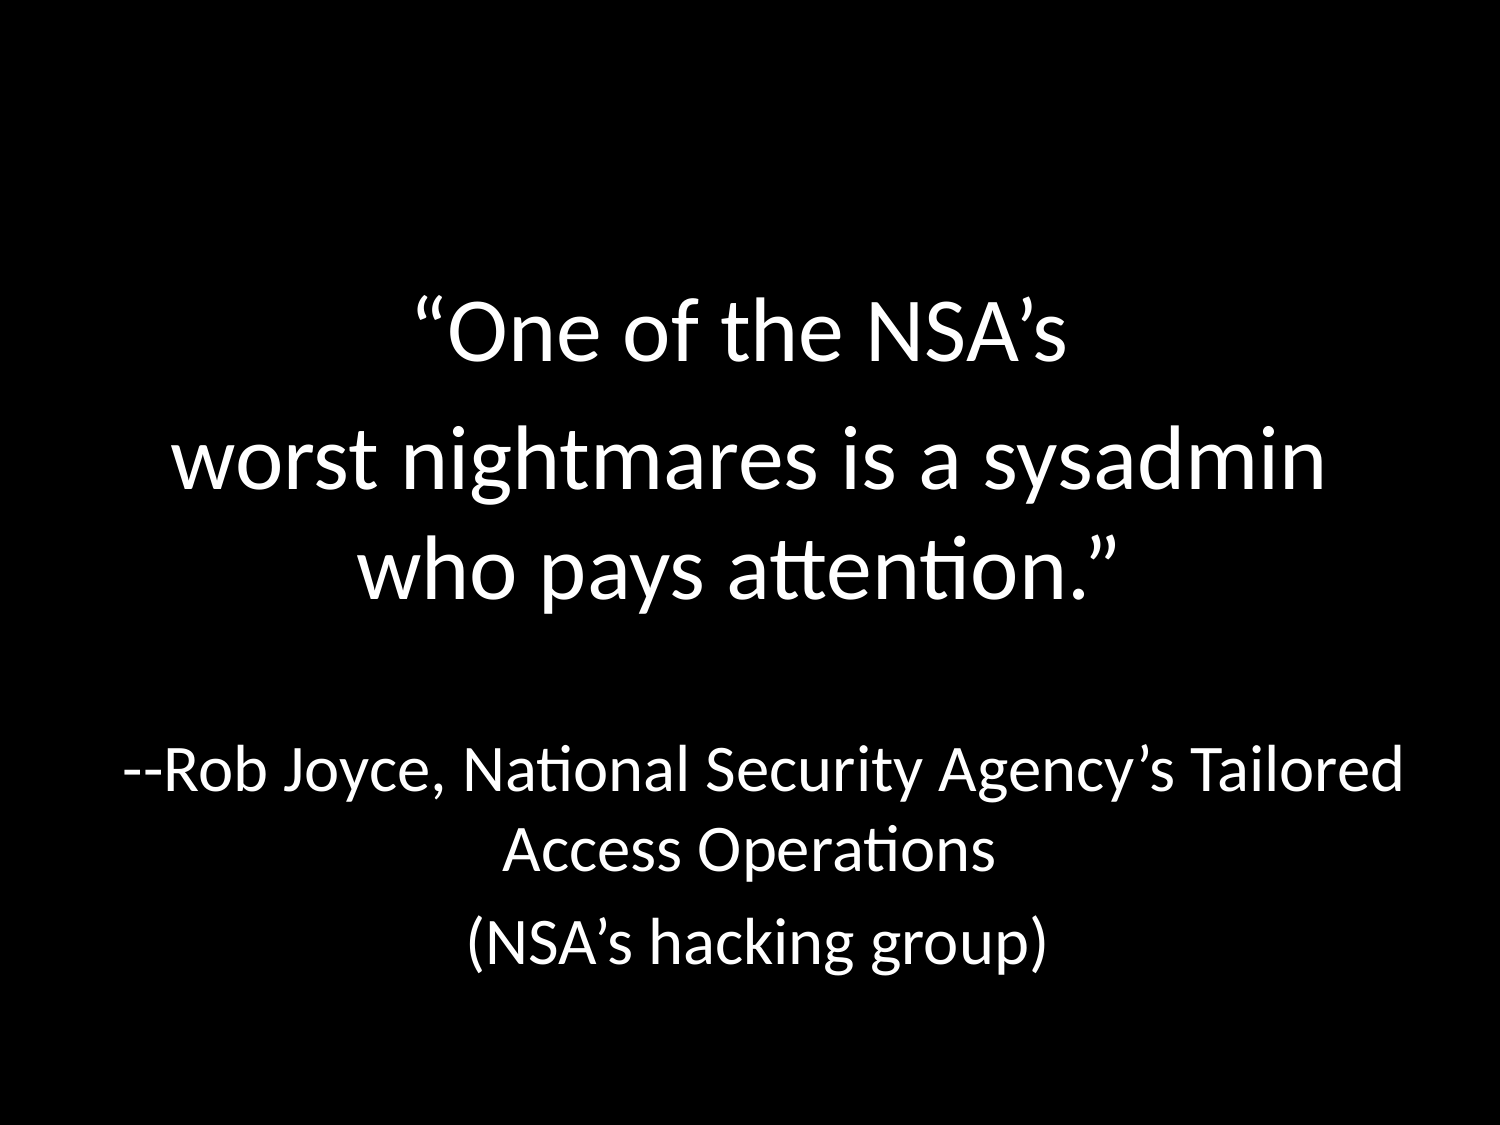

“One of the NSA’s
worst nightmares is a sysadmin who pays attention.”

  --Rob Joyce, National Security Agency’s Tailored Access Operations
 (NSA’s hacking group)